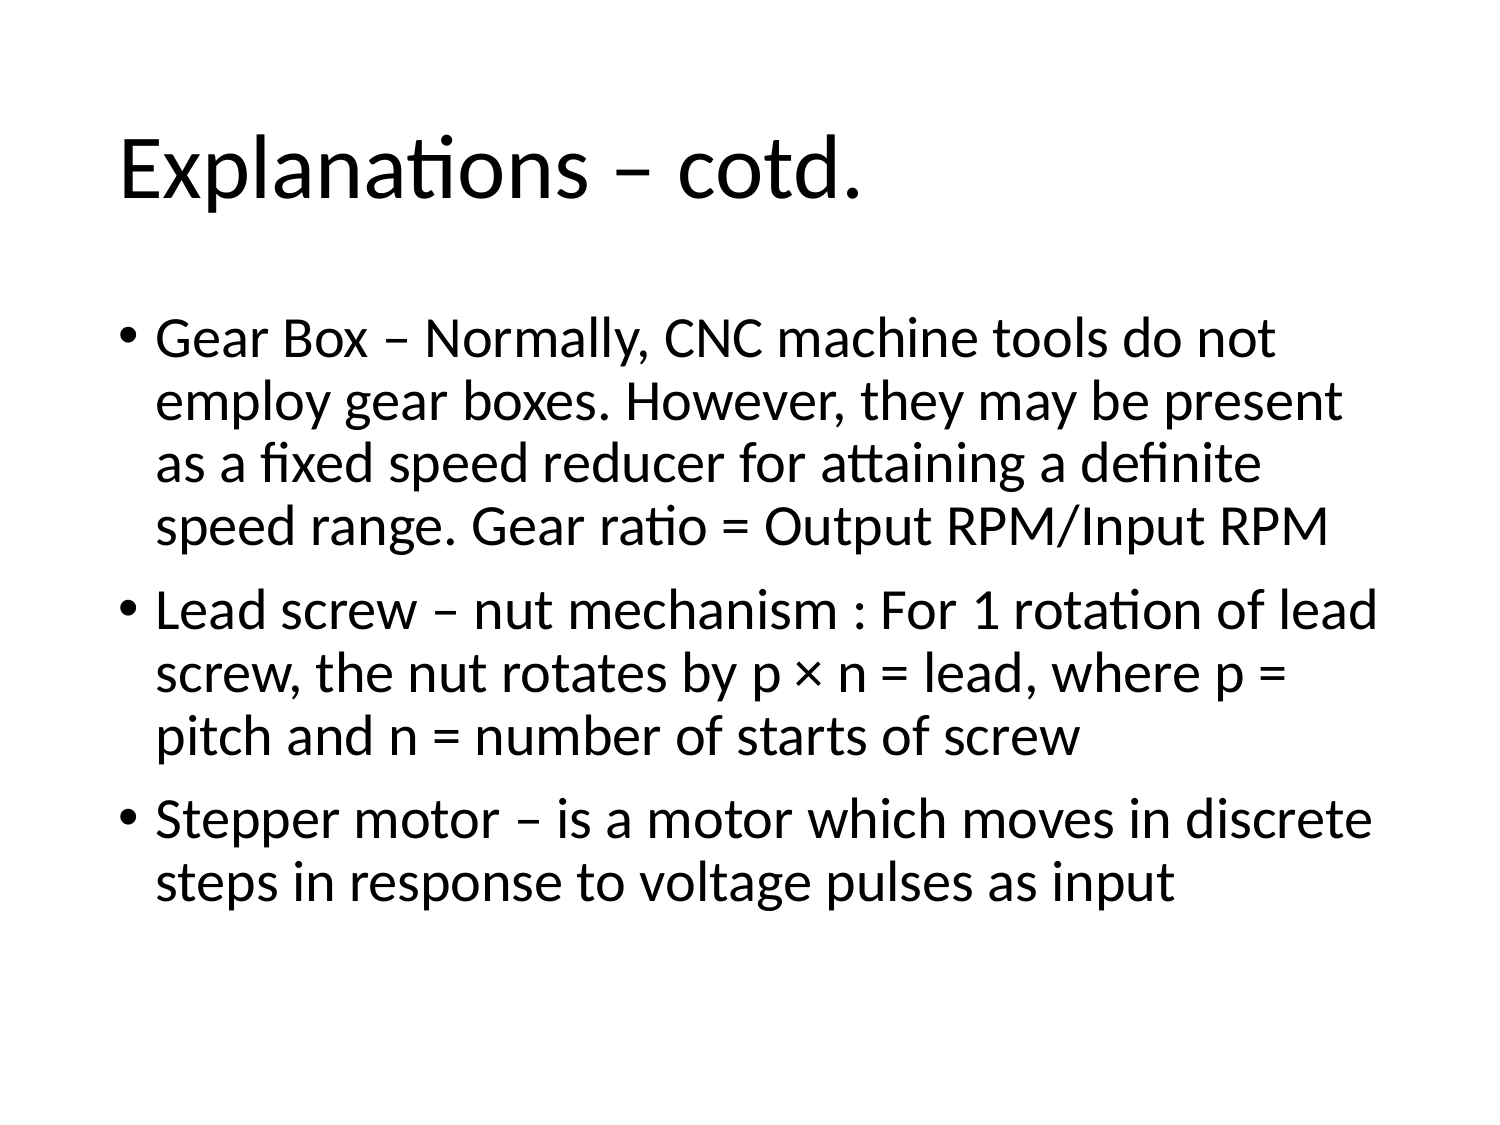

# Explanations – cotd.
Gear Box – Normally, CNC machine tools do not employ gear boxes. However, they may be present as a fixed speed reducer for attaining a definite speed range. Gear ratio = Output RPM/Input RPM
Lead screw – nut mechanism : For 1 rotation of lead screw, the nut rotates by p × n = lead, where p = pitch and n = number of starts of screw
Stepper motor – is a motor which moves in discrete steps in response to voltage pulses as input